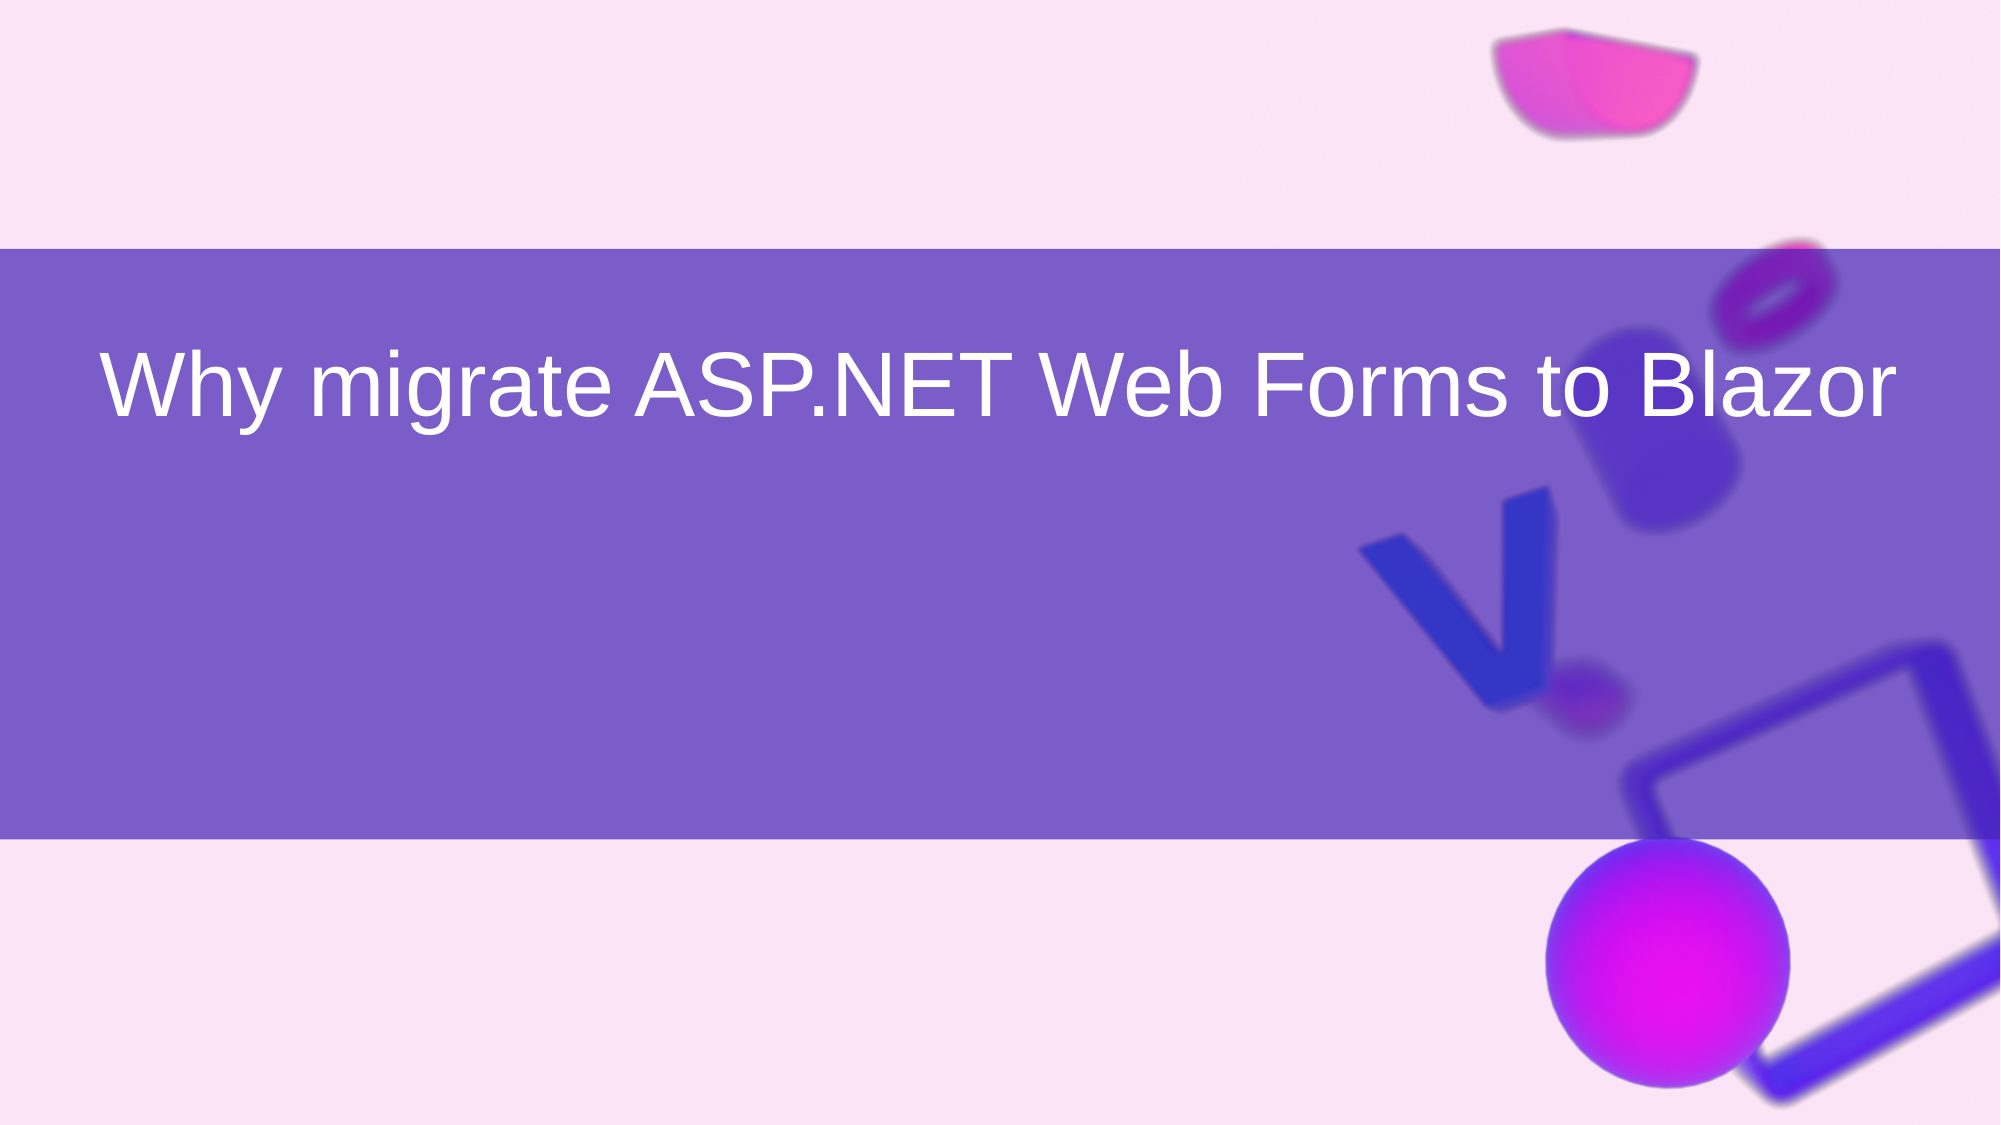

Why migrate ASP.NET Web Forms to Blazor